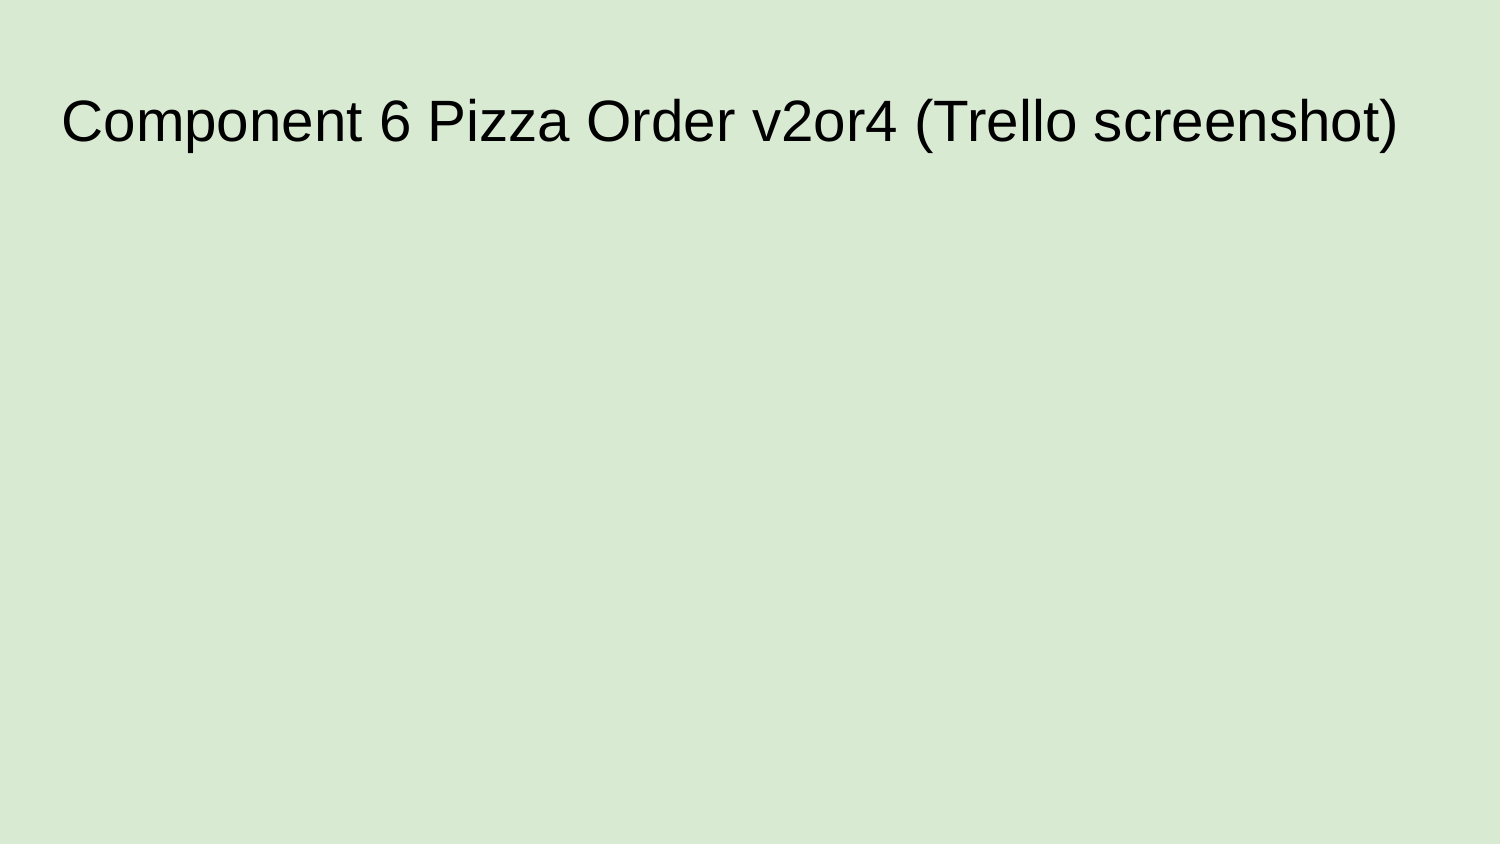

# Component 6 Pizza Order v2or4 (Trello screenshot)